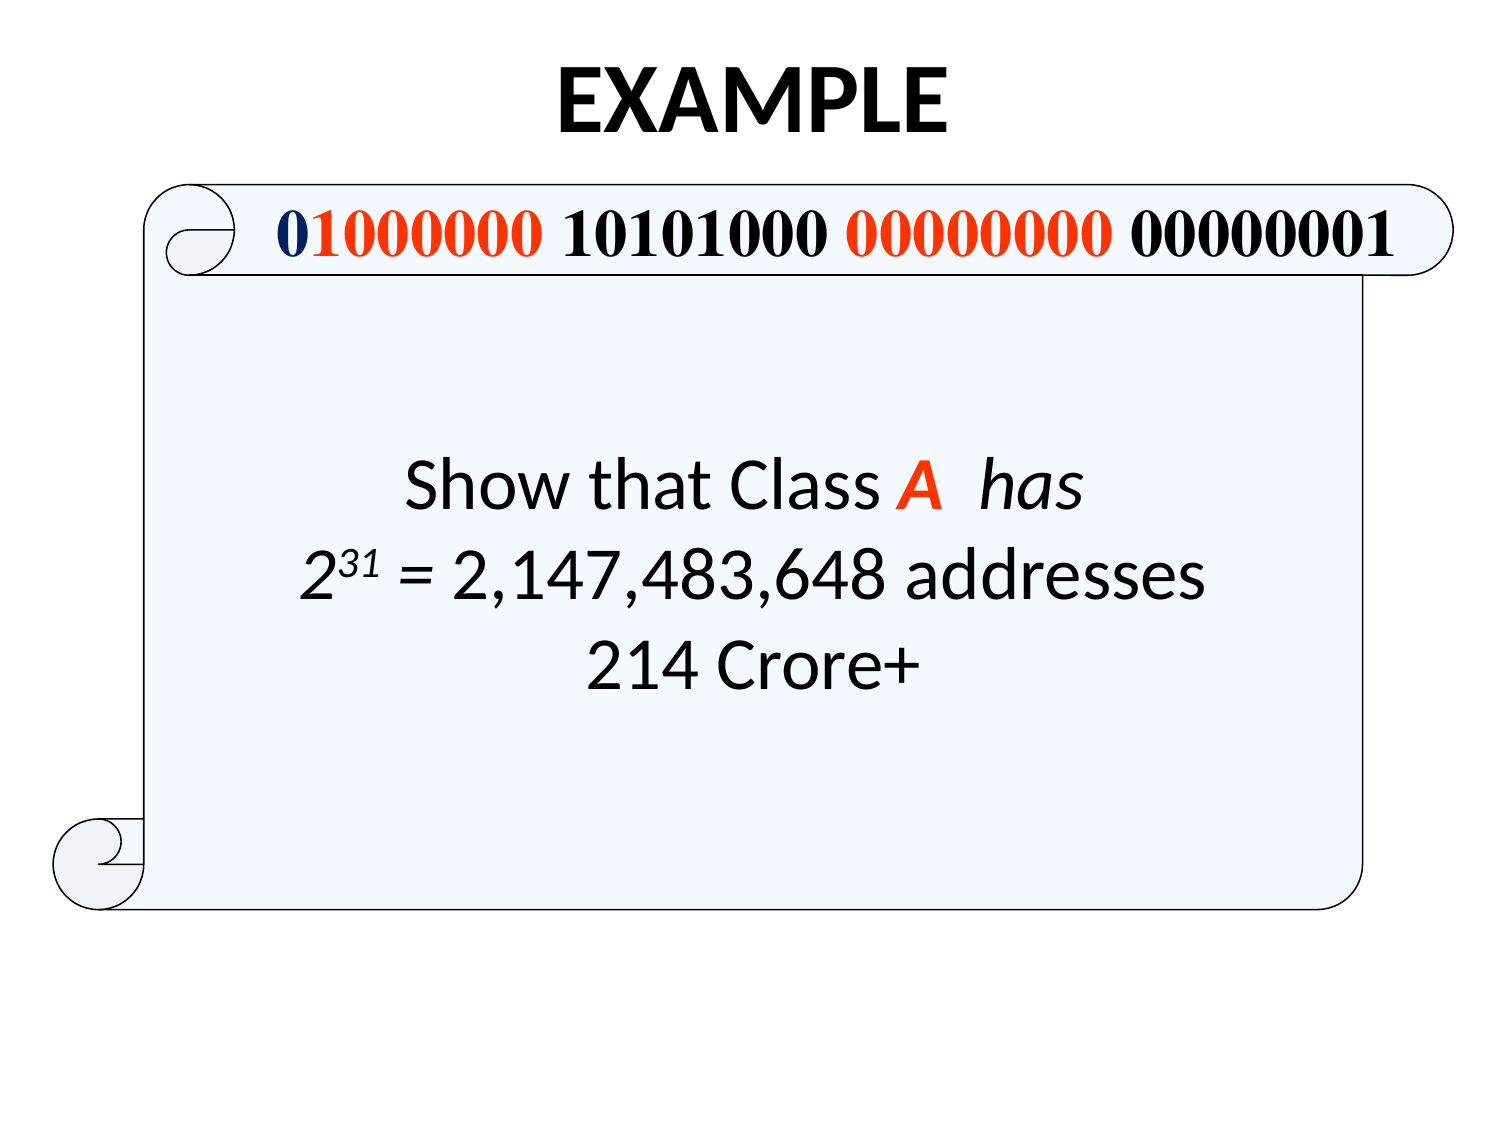

Example
01000000 10101000 00000000 00000001
Show that Class A  has
231 = 2,147,483,648 addresses
214 Crore+